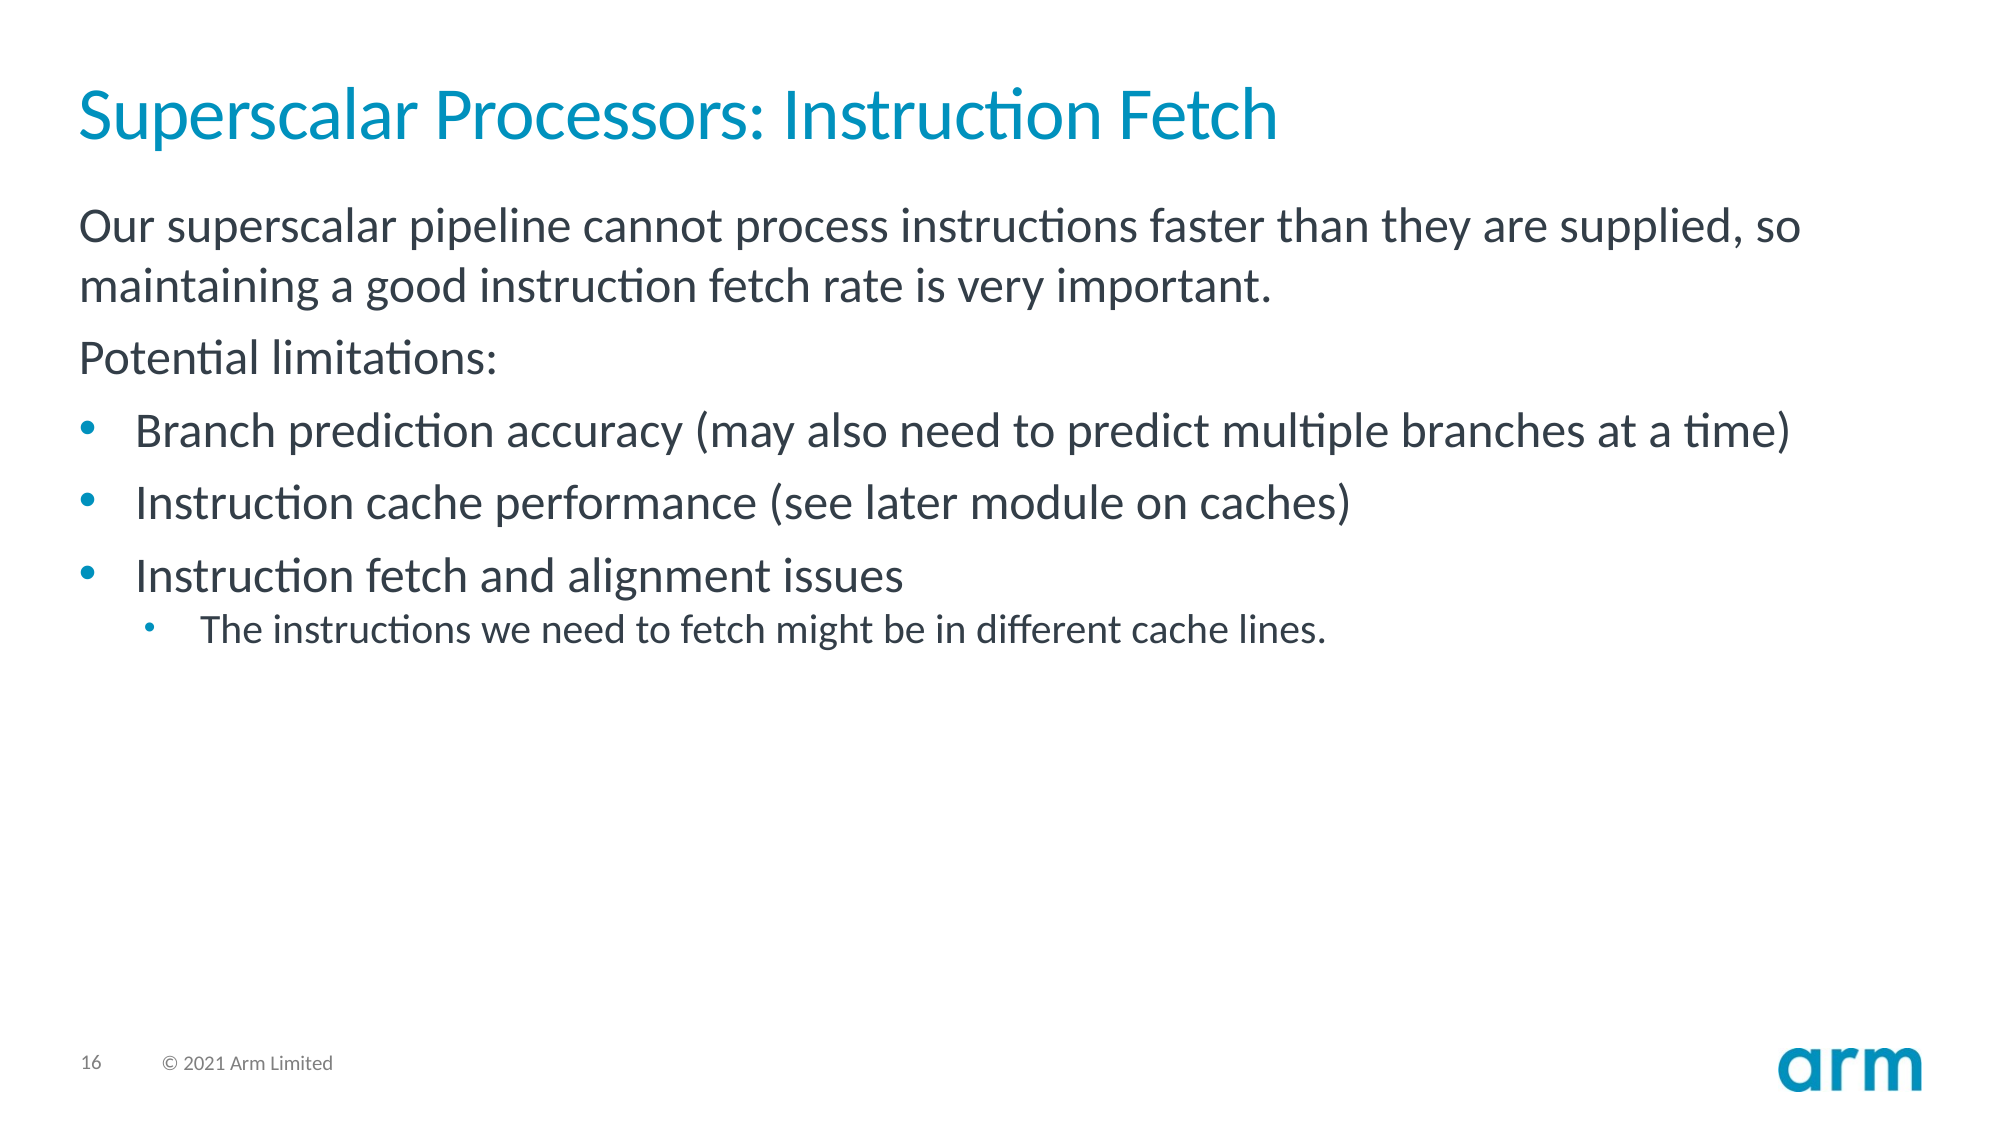

# Superscalar Processors: Instruction Fetch
Our superscalar pipeline cannot process instructions faster than they are supplied, so maintaining a good instruction fetch rate is very important.
Potential limitations:
Branch prediction accuracy (may also need to predict multiple branches at a time)
Instruction cache performance (see later module on caches)
Instruction fetch and alignment issues
The instructions we need to fetch might be in different cache lines.